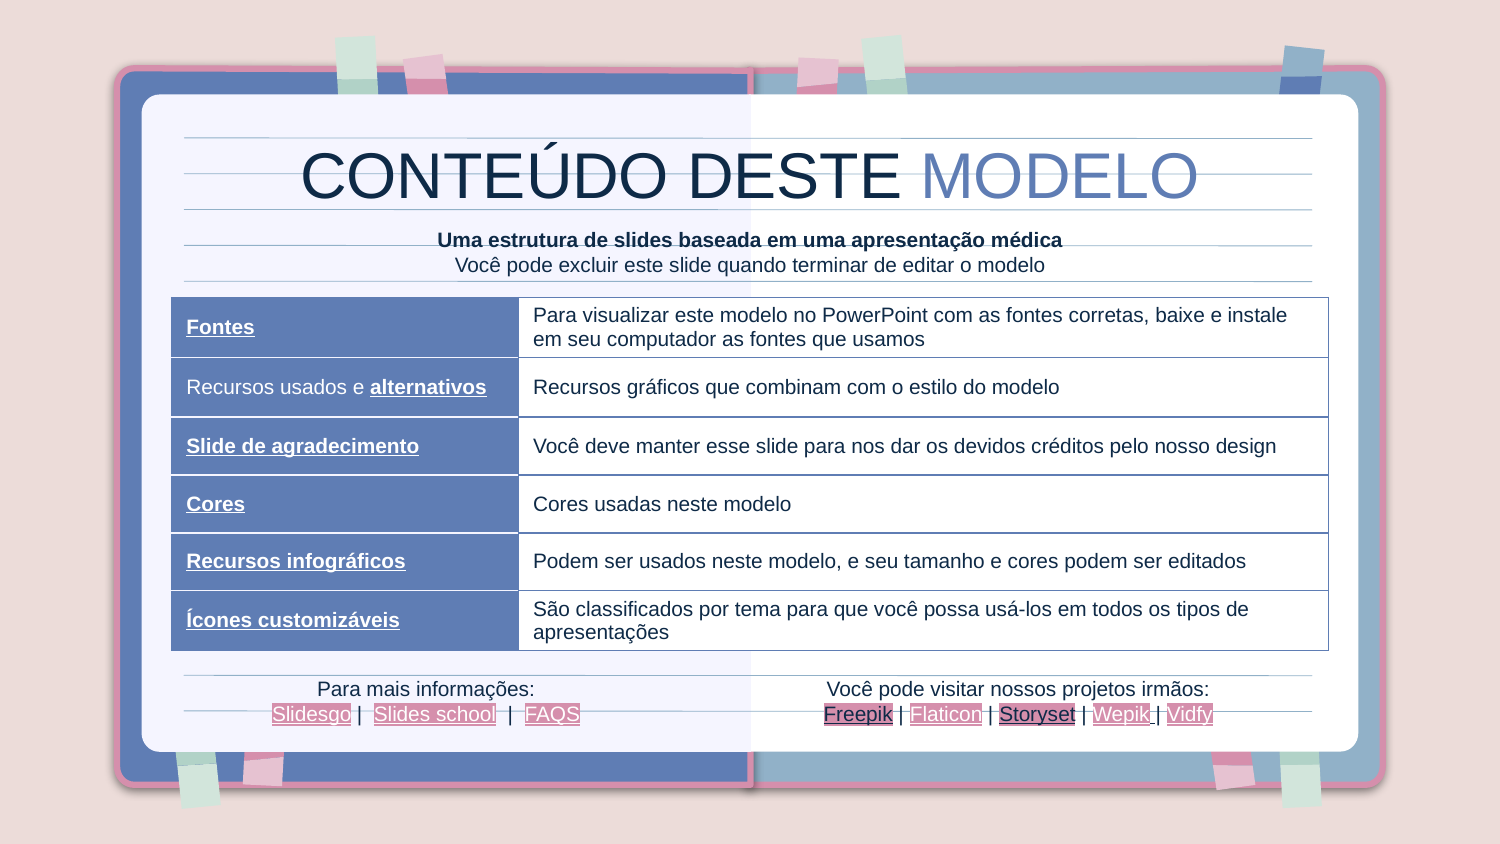

# CONTEÚDO DESTE MODELO
Uma estrutura de slides baseada em uma apresentação médica
Você pode excluir este slide quando terminar de editar o modelo
| Fontes | Para visualizar este modelo no PowerPoint com as fontes corretas, baixe e instale em seu computador as fontes que usamos |
| --- | --- |
| Recursos usados e alternativos | Recursos gráficos que combinam com o estilo do modelo |
| Slide de agradecimento | Você deve manter esse slide para nos dar os devidos créditos pelo nosso design |
| Cores | Cores usadas neste modelo |
| Recursos infográficos | Podem ser usados neste modelo, e seu tamanho e cores podem ser editados |
| Ícones customizáveis | São classificados por tema para que você possa usá-los em todos os tipos de apresentações |
Para mais informações:
Slidesgo |  Slides school  |  FAQS
Você pode visitar nossos projetos irmãos:
Freepik | Flaticon | Storyset | Wepik | Vidfy